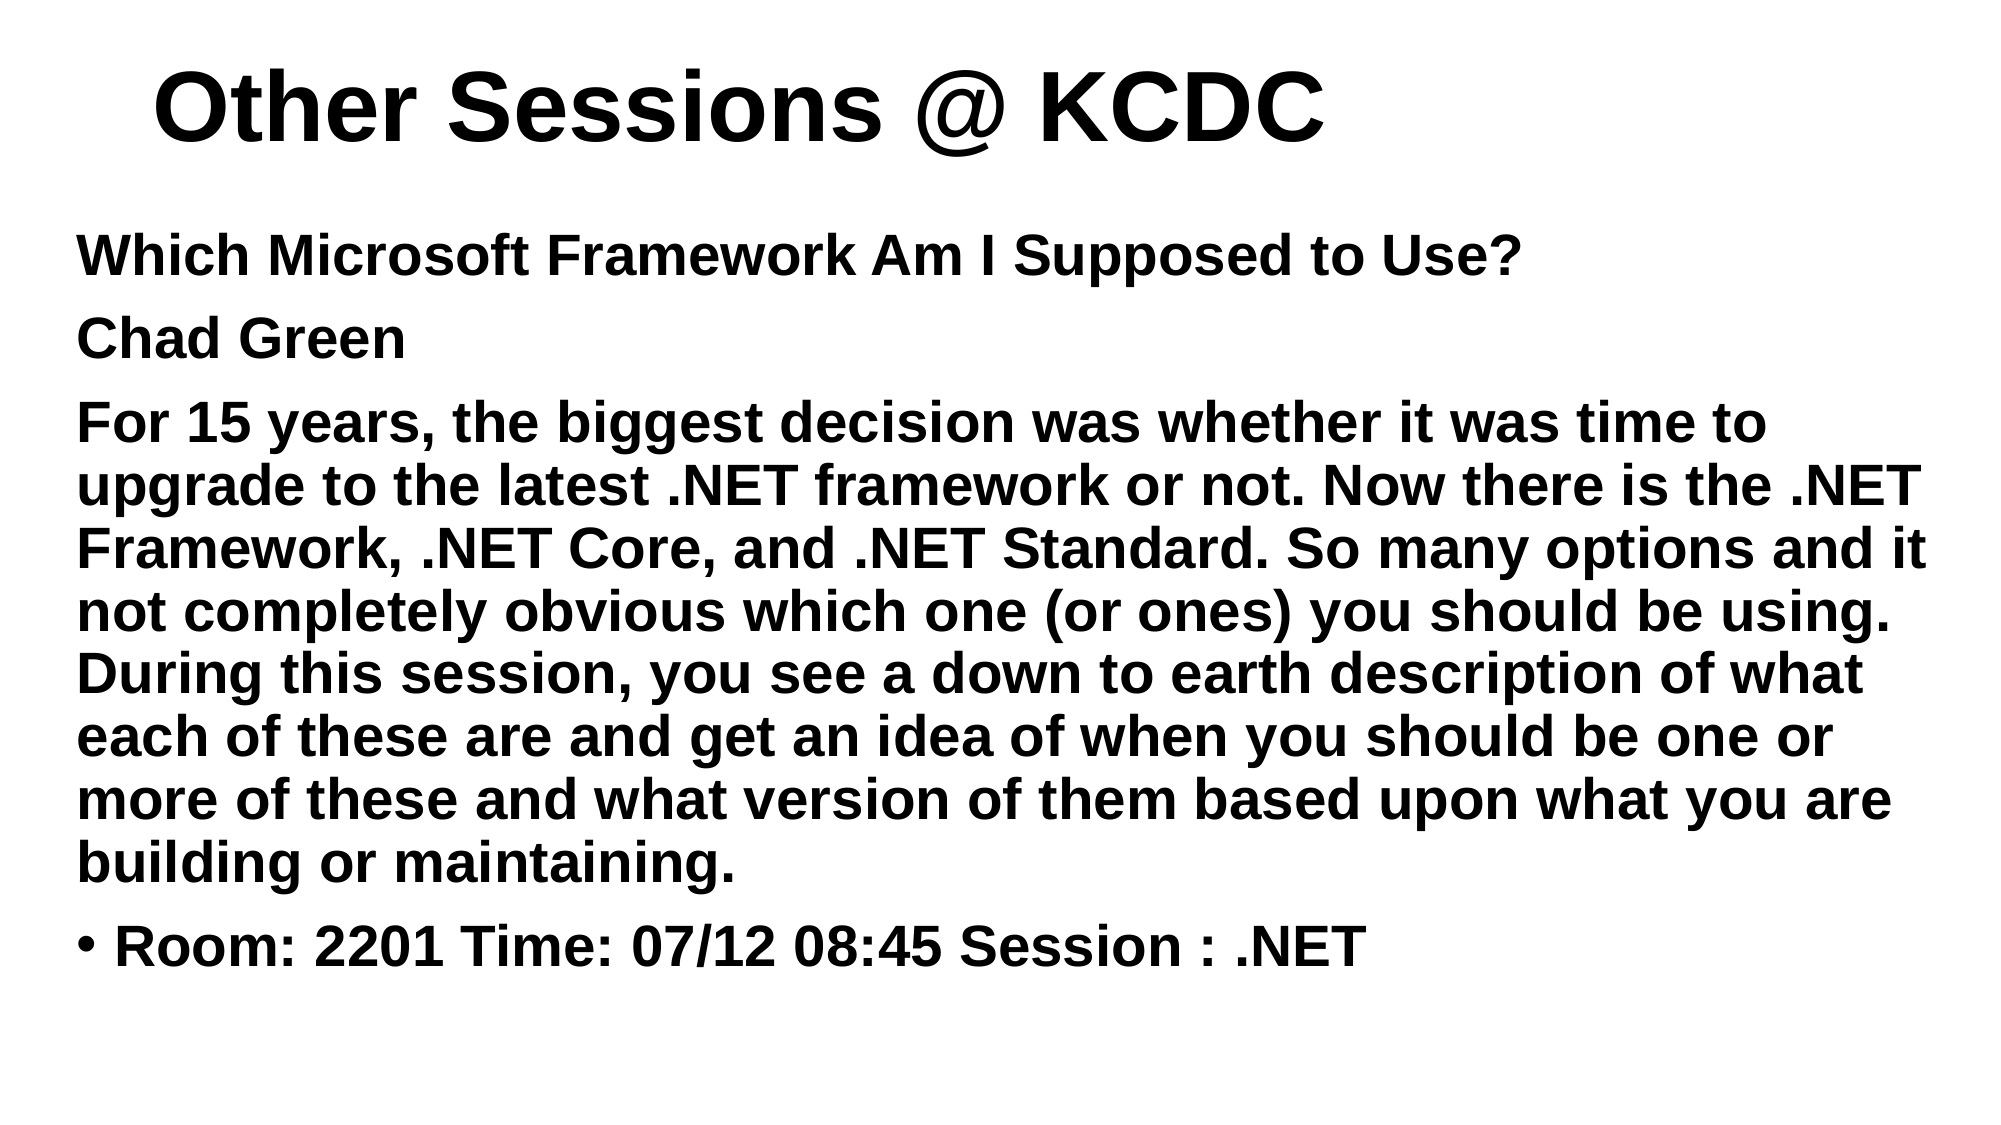

# Other Sessions @ KCDC
Which Microsoft Framework Am I Supposed to Use?
Chad Green
For 15 years, the biggest decision was whether it was time to upgrade to the latest .NET framework or not. Now there is the .NET Framework, .NET Core, and .NET Standard. So many options and it not completely obvious which one (or ones) you should be using. During this session, you see a down to earth description of what each of these are and get an idea of when you should be one or more of these and what version of them based upon what you are building or maintaining.
Room: 2201 Time: 07/12 08:45 Session : .NET